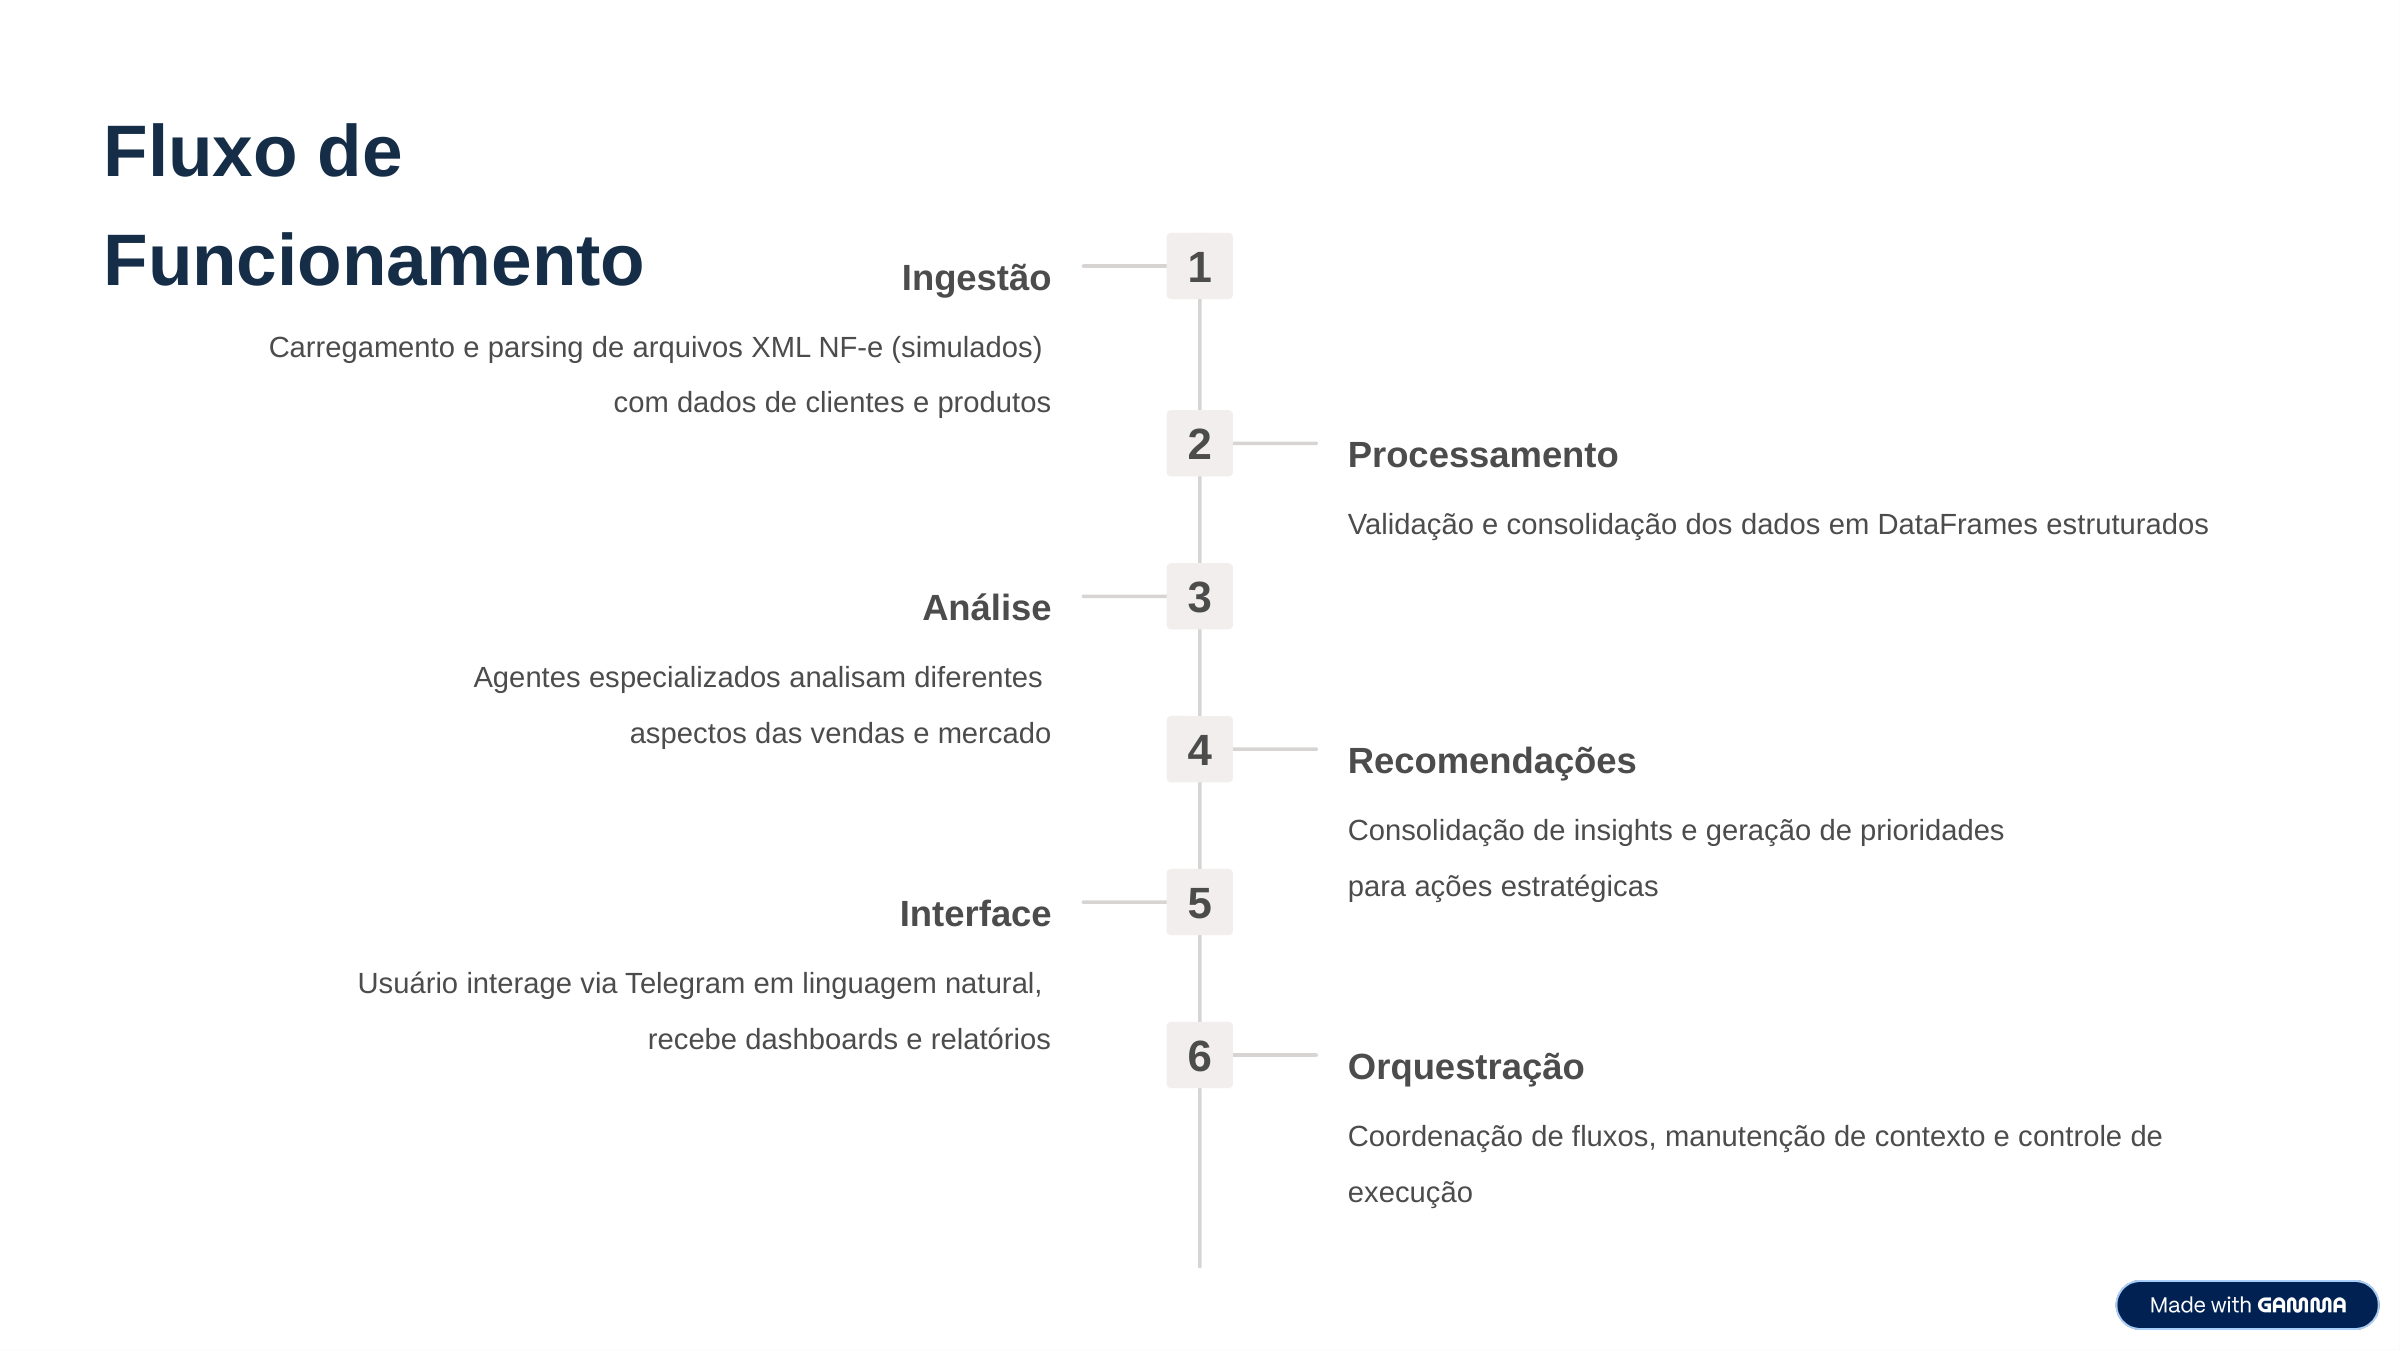

Fluxo de Funcionamento

1
Ingestão

Carregamento e parsing de arquivos XML NF-e (simulados)
com dados de clientes e produtos

2
Processamento

Validação e consolidação dos dados em DataFrames estruturados

3
Análise

Agentes especializados analisam diferentes
aspectos das vendas e mercado

4
Recomendações

Consolidação de insights e geração de prioridades
para ações estratégicas

5
Interface

Usuário interage via Telegram em linguagem natural,
recebe dashboards e relatórios

6
Orquestração

Coordenação de fluxos, manutenção de contexto e controle de execução